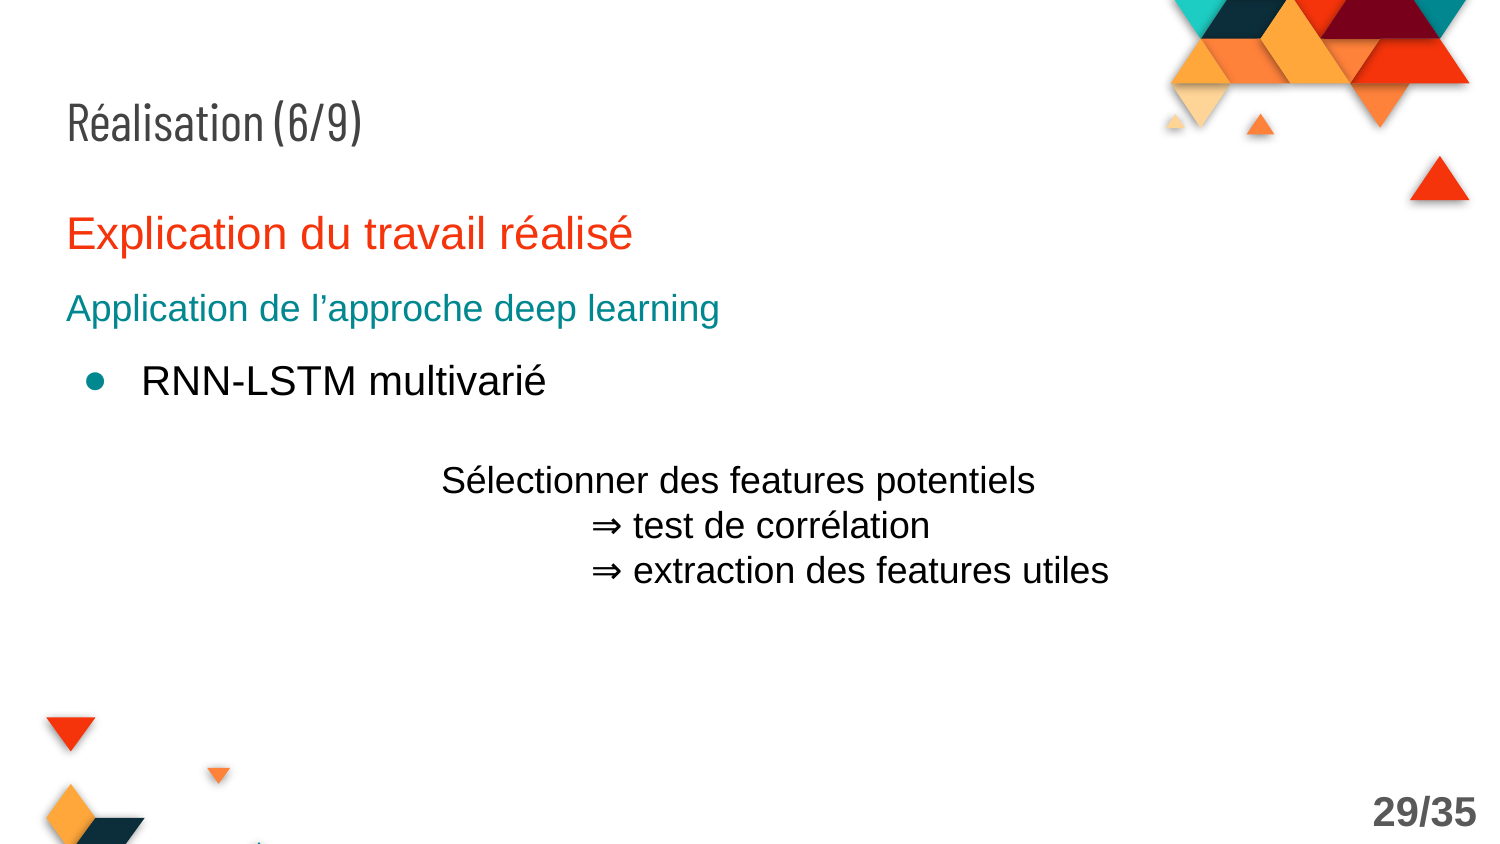

# Réalisation (6/9)

Explication du travail réalisé
Application de l’approche deep learning
RNN-LSTM multivarié

Sélectionner des features potentiels
 	⇒ test de corrélation
	⇒ extraction des features utiles

29/35